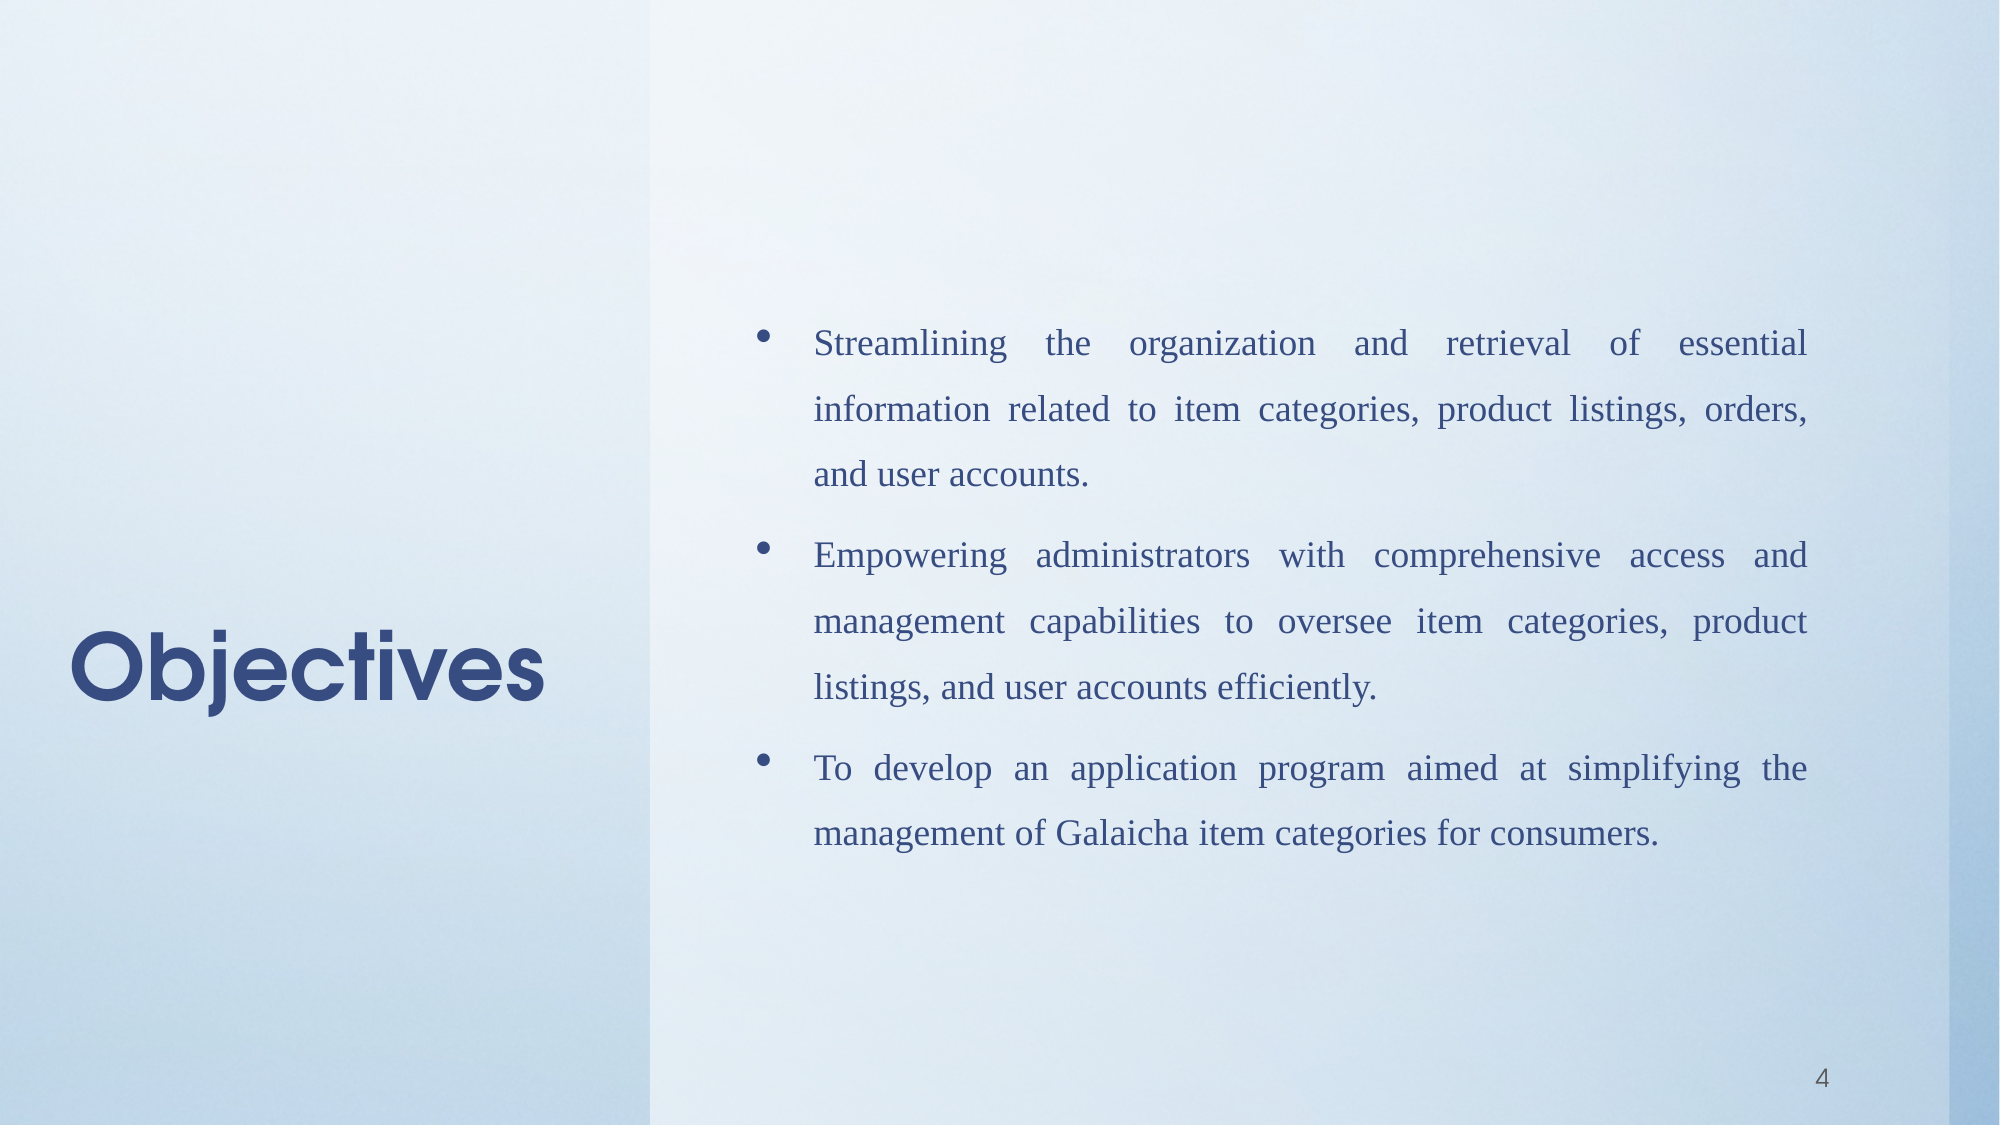

# Objectives
Streamlining the organization and retrieval of essential information related to item categories, product listings, orders, and user accounts.
Empowering administrators with comprehensive access and management capabilities to oversee item categories, product listings, and user accounts efficiently.
To develop an application program aimed at simplifying the management of Galaicha item categories for consumers.

4